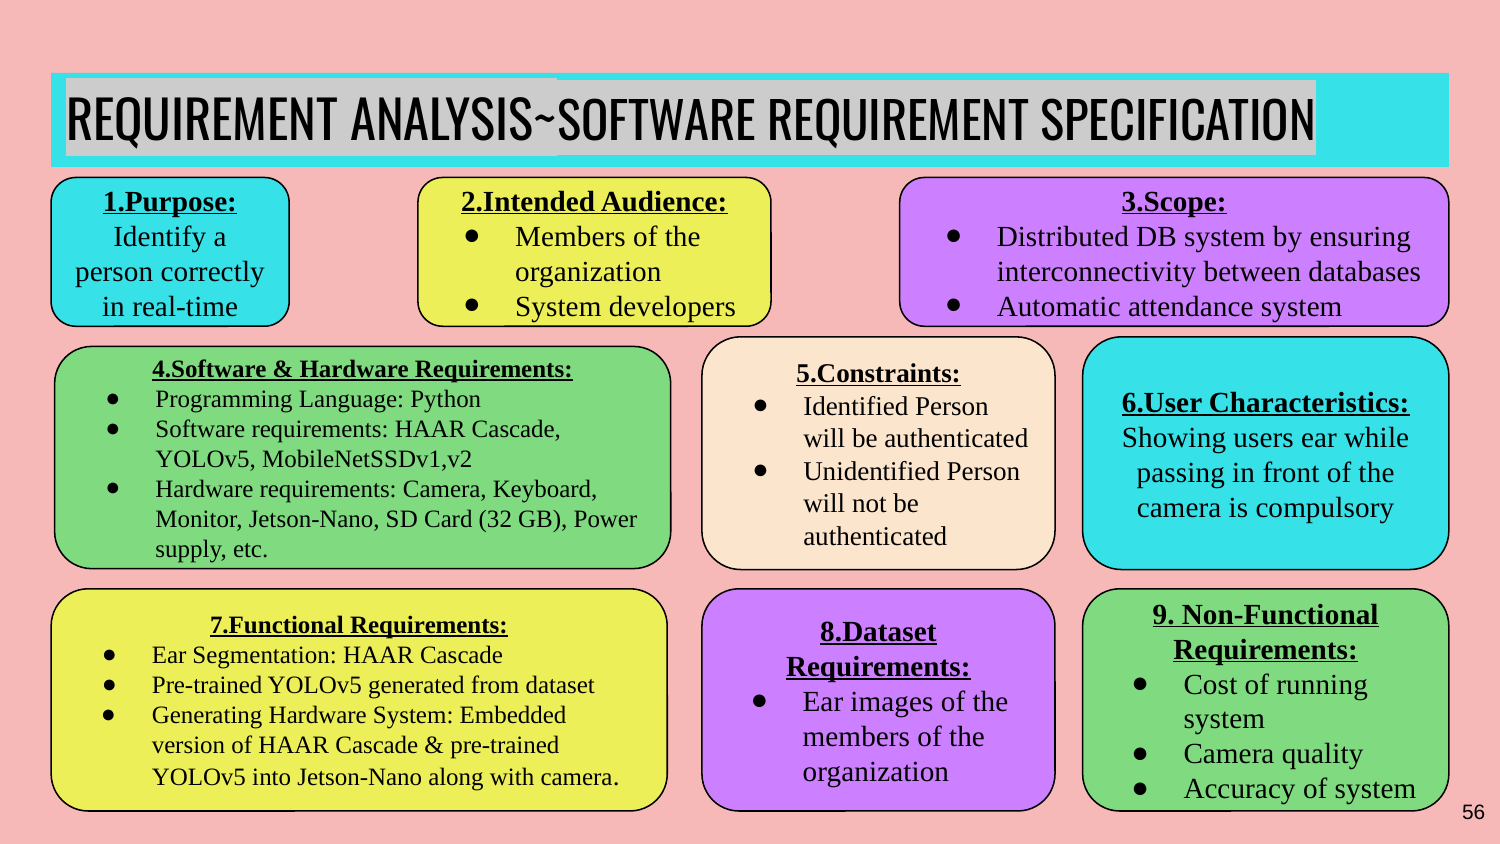

# REQUIREMENT ANALYSIS~SOFTWARE REQUIREMENT SPECIFICATION

1.Purpose:
Identify a person correctly in real-time
2.Intended Audience:
Members of the organization
System developers

3.Scope:
Distributed DB system by ensuring interconnectivity between databases
Automatic attendance system

5.Constraints:
Identified Person will be authenticated
Unidentified Person will not be authenticated

6.User Characteristics:
Showing users ear while passing in front of the camera is compulsory

4.Software & Hardware Requirements:
Programming Language: Python
Software requirements: HAAR Cascade, YOLOv5, MobileNetSSDv1,v2
Hardware requirements: Camera, Keyboard, Monitor, Jetson-Nano, SD Card (32 GB), Power supply, etc.

7.Functional Requirements:
Ear Segmentation: HAAR Cascade
Pre-trained YOLOv5 generated from dataset
Generating Hardware System: Embedded version of HAAR Cascade & pre-trained YOLOv5 into Jetson-Nano along with camera.

8.Dataset Requirements:
Ear images of the members of the organization

9. Non-Functional Requirements:
Cost of running system
Camera quality
Accuracy of system

56